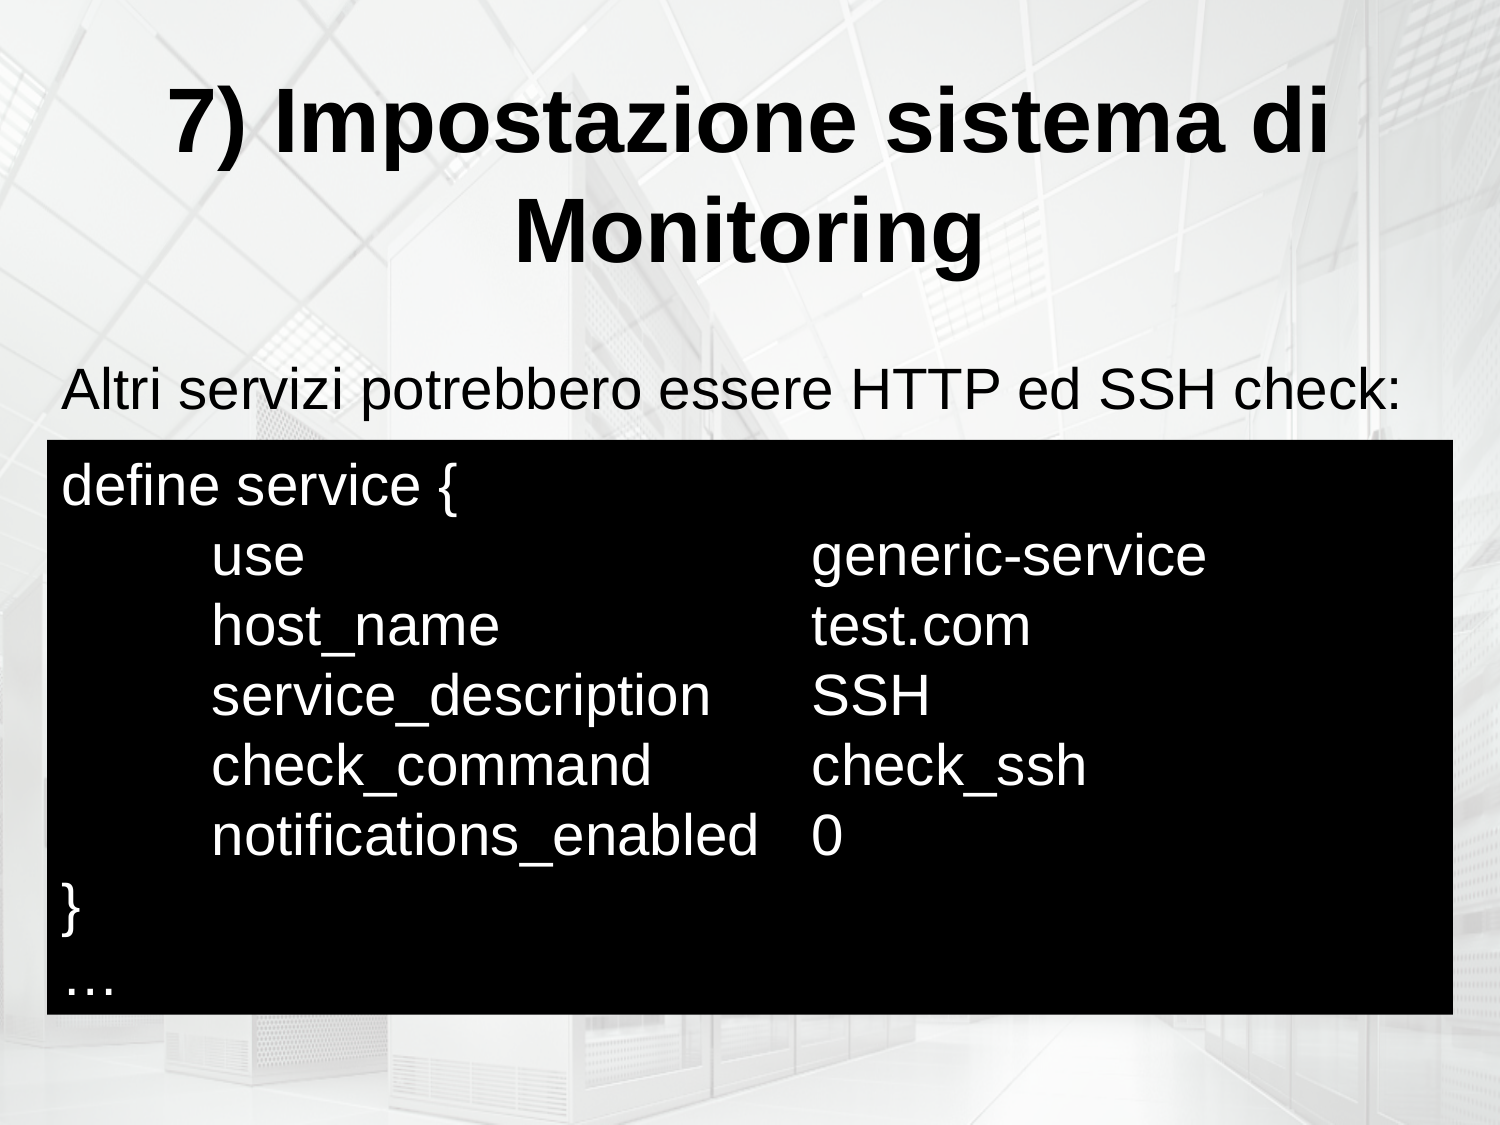

7) Impostazione sistema di Monitoring
Altri servizi potrebbero essere HTTP ed SSH check:
define service {
	use				generic-service
	host_name			test.com
	service_description	SSH
	check_command		check_ssh
	notifications_enabled	0
}
…